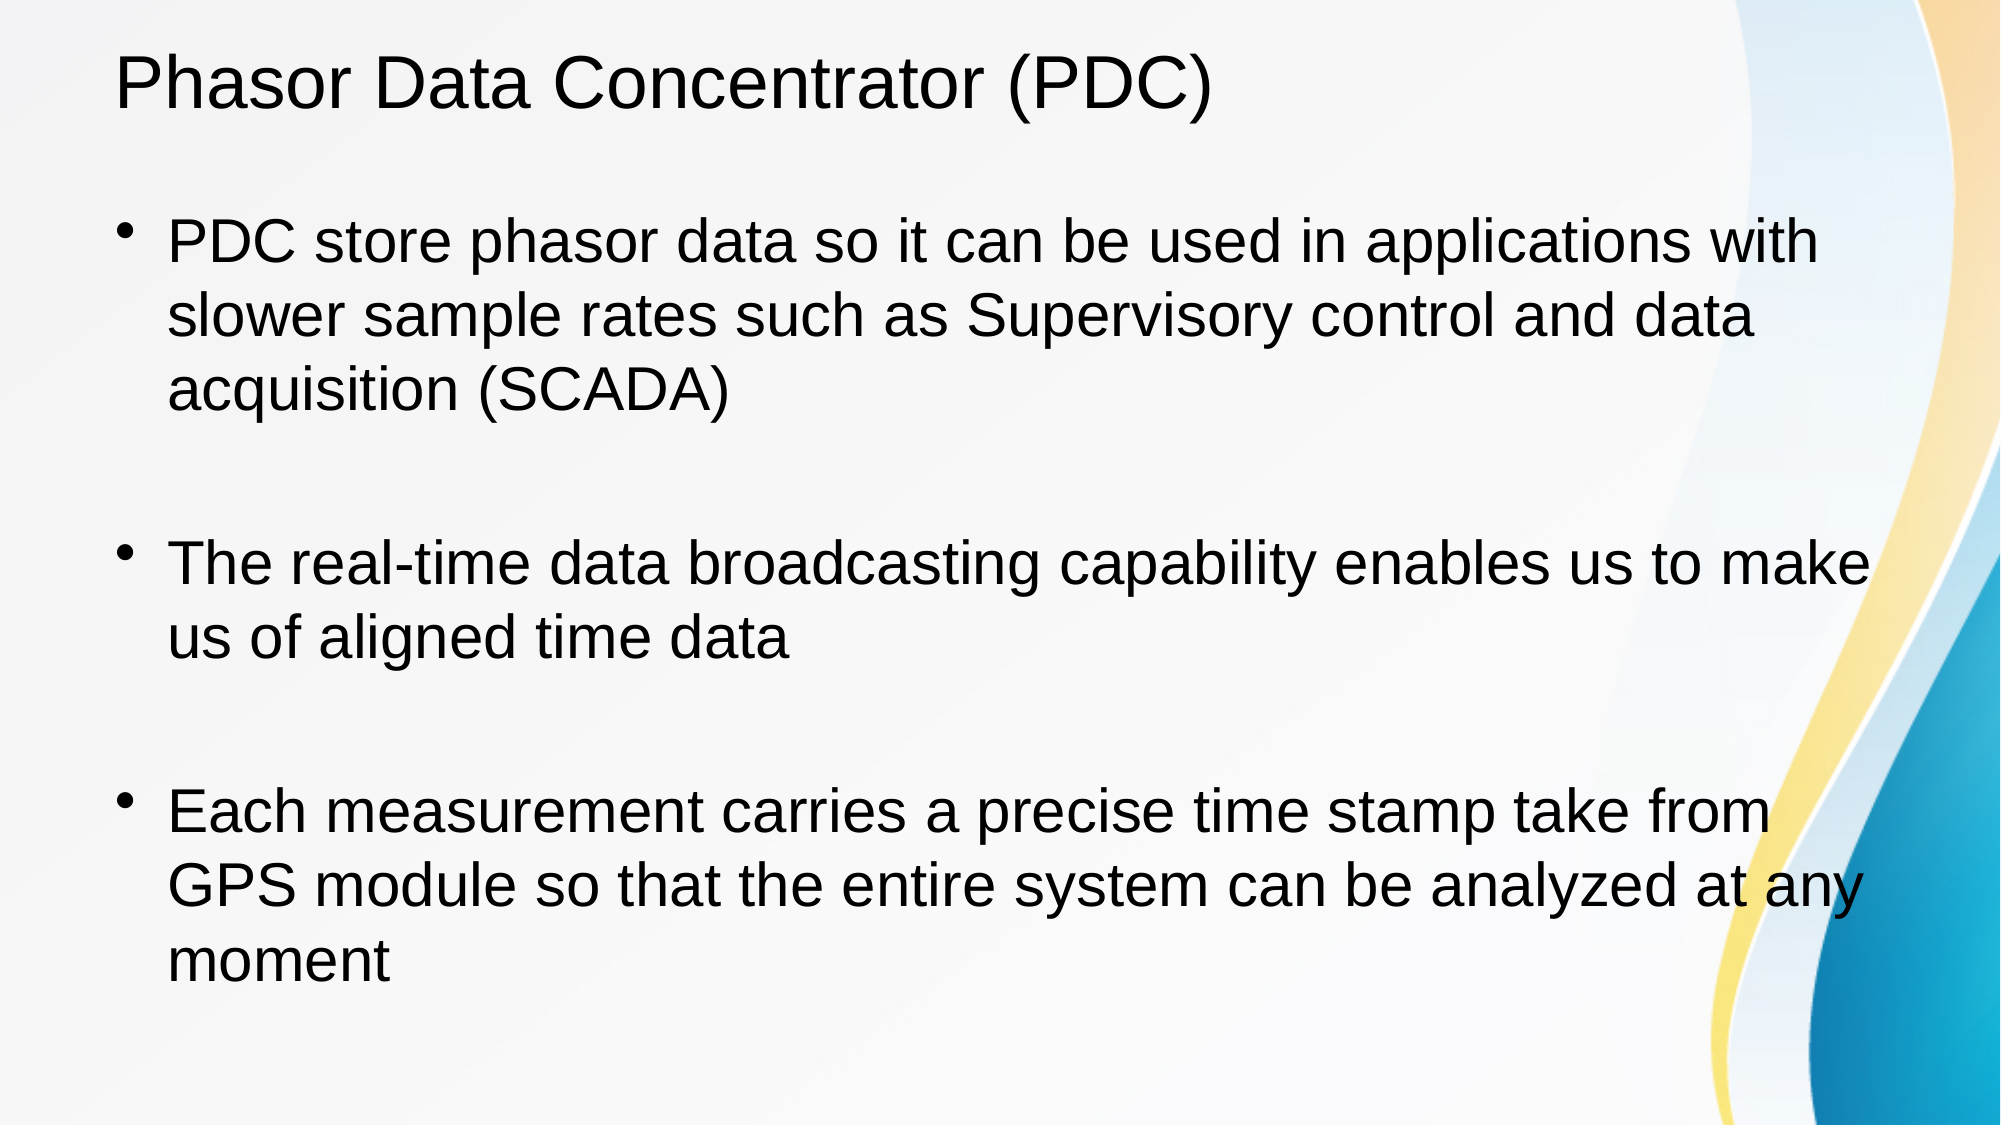

# Phasor Data Concentrator (PDC)
PDC store phasor data so it can be used in applications with slower sample rates such as Supervisory control and data acquisition (SCADA)

The real-time data broadcasting capability enables us to make us of aligned time data

Each measurement carries a precise time stamp take from GPS module so that the entire system can be analyzed at any moment